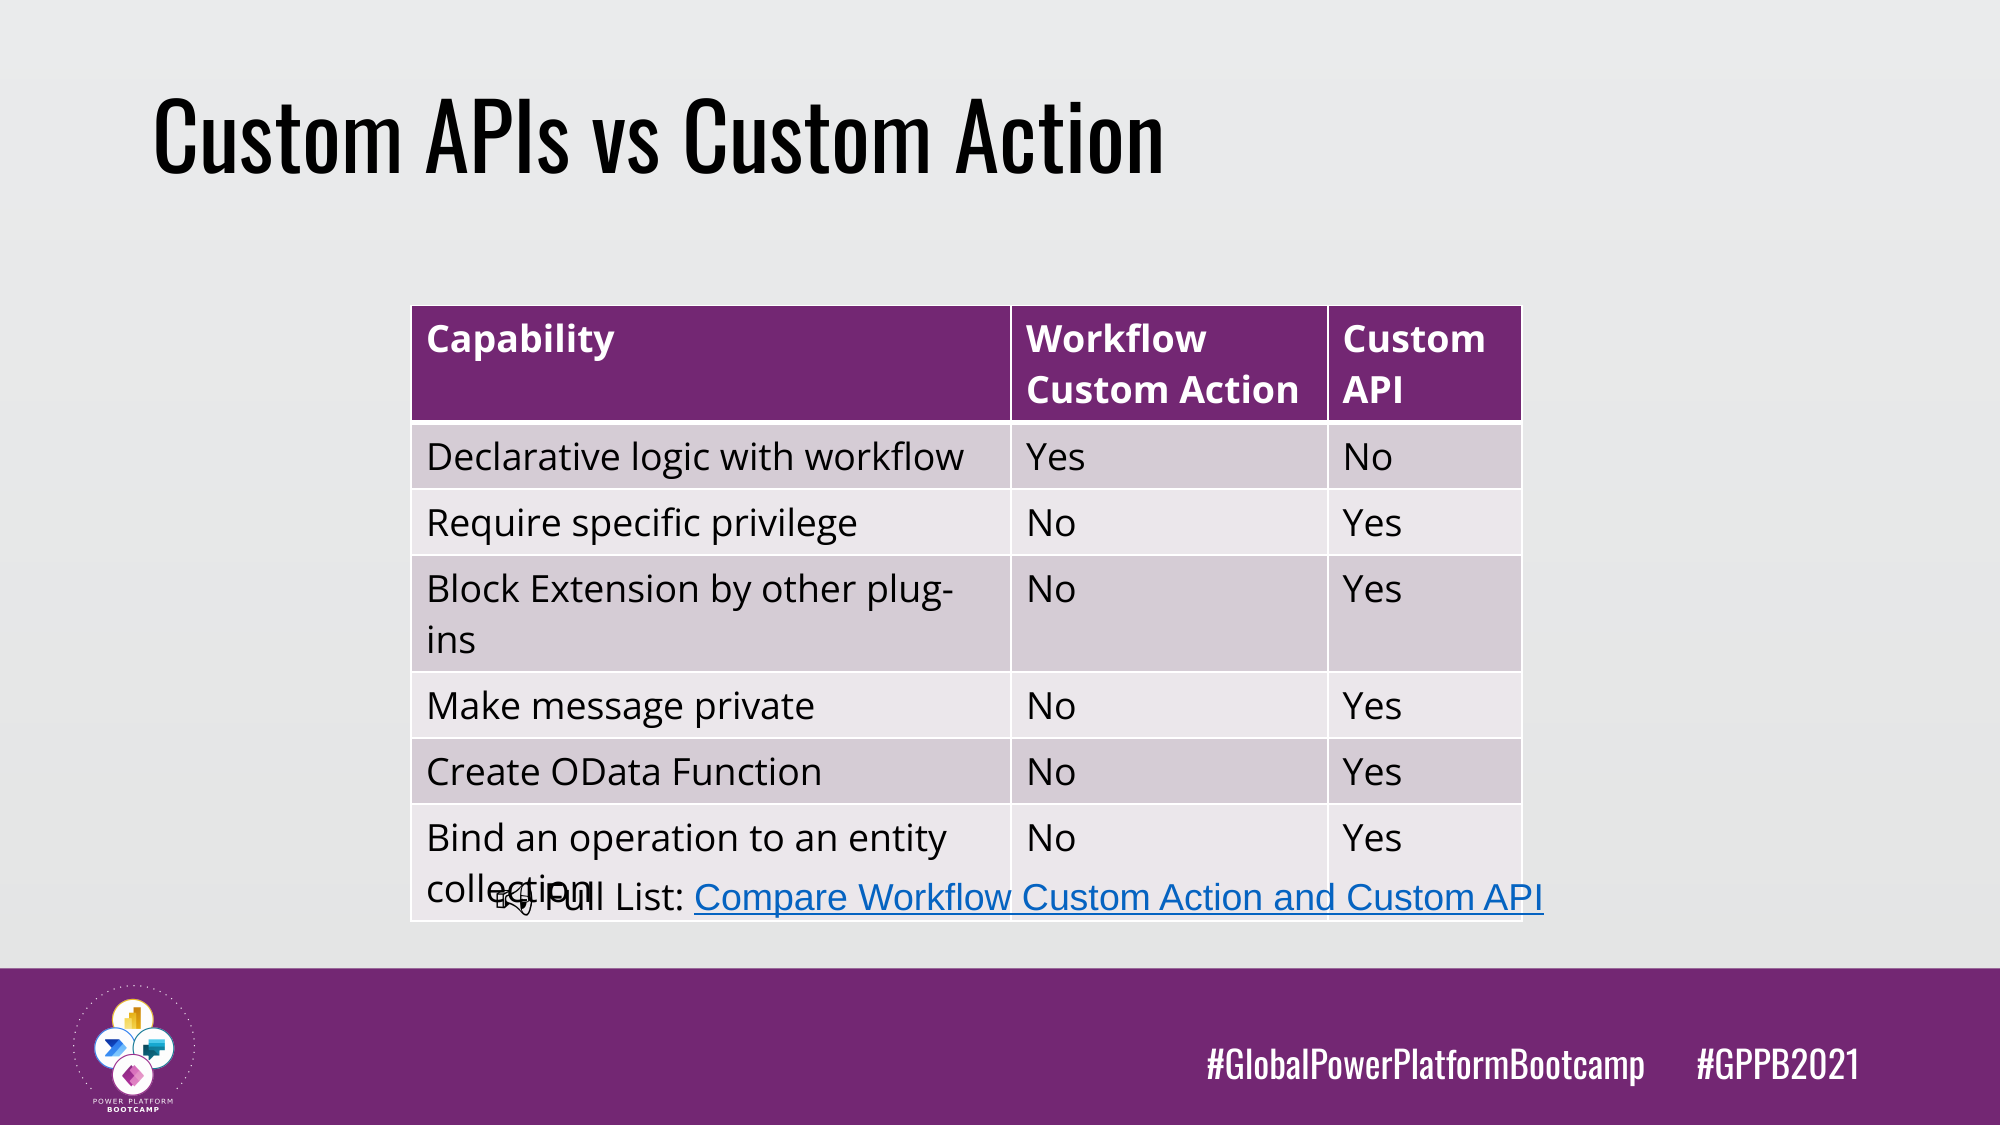

# Custom APIs vs Custom Action
| Capability | Workflow Custom Action | Custom API |
| --- | --- | --- |
| Declarative logic with workflow | Yes | No |
| Require specific privilege | No | Yes |
| Block Extension by other plug-ins | No | Yes |
| Make message private | No | Yes |
| Create OData Function | No | Yes |
| Bind an operation to an entity collection | No | Yes |
📢 Full List: Compare Workflow Custom Action and Custom API